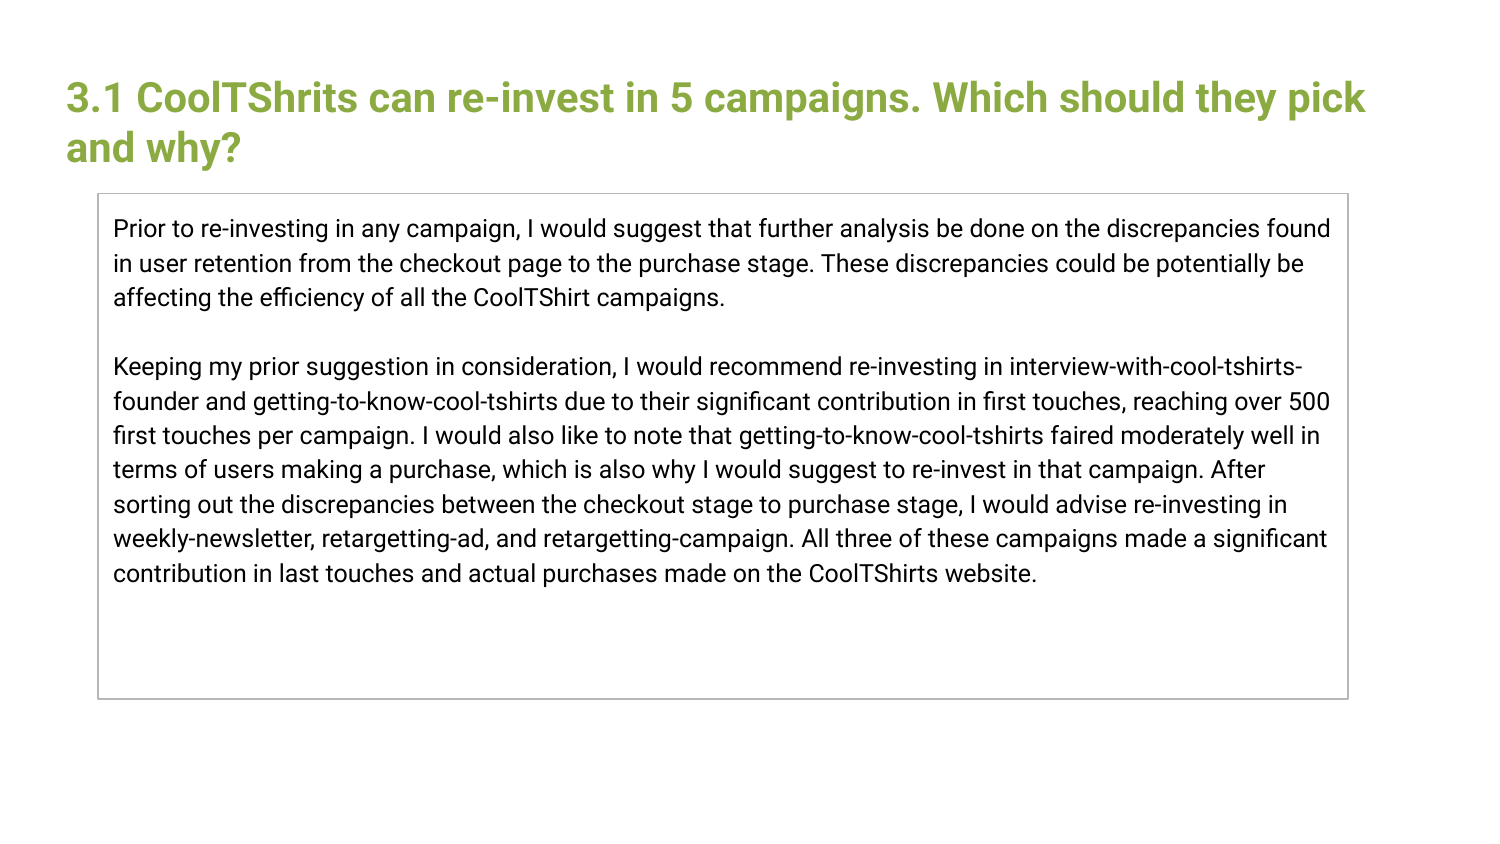

3.1 CoolTShrits can re-invest in 5 campaigns. Which should they pick and why?
Prior to re-investing in any campaign, I would suggest that further analysis be done on the discrepancies found in user retention from the checkout page to the purchase stage. These discrepancies could be potentially be affecting the efficiency of all the CoolTShirt campaigns.

Keeping my prior suggestion in consideration, I would recommend re-investing in interview-with-cool-tshirts-founder and getting-to-know-cool-tshirts due to their significant contribution in first touches, reaching over 500 first touches per campaign. I would also like to note that getting-to-know-cool-tshirts faired moderately well in terms of users making a purchase, which is also why I would suggest to re-invest in that campaign. After sorting out the discrepancies between the checkout stage to purchase stage, I would advise re-investing in weekly-newsletter, retargetting-ad, and retargetting-campaign. All three of these campaigns made a significant contribution in last touches and actual purchases made on the CoolTShirts website.